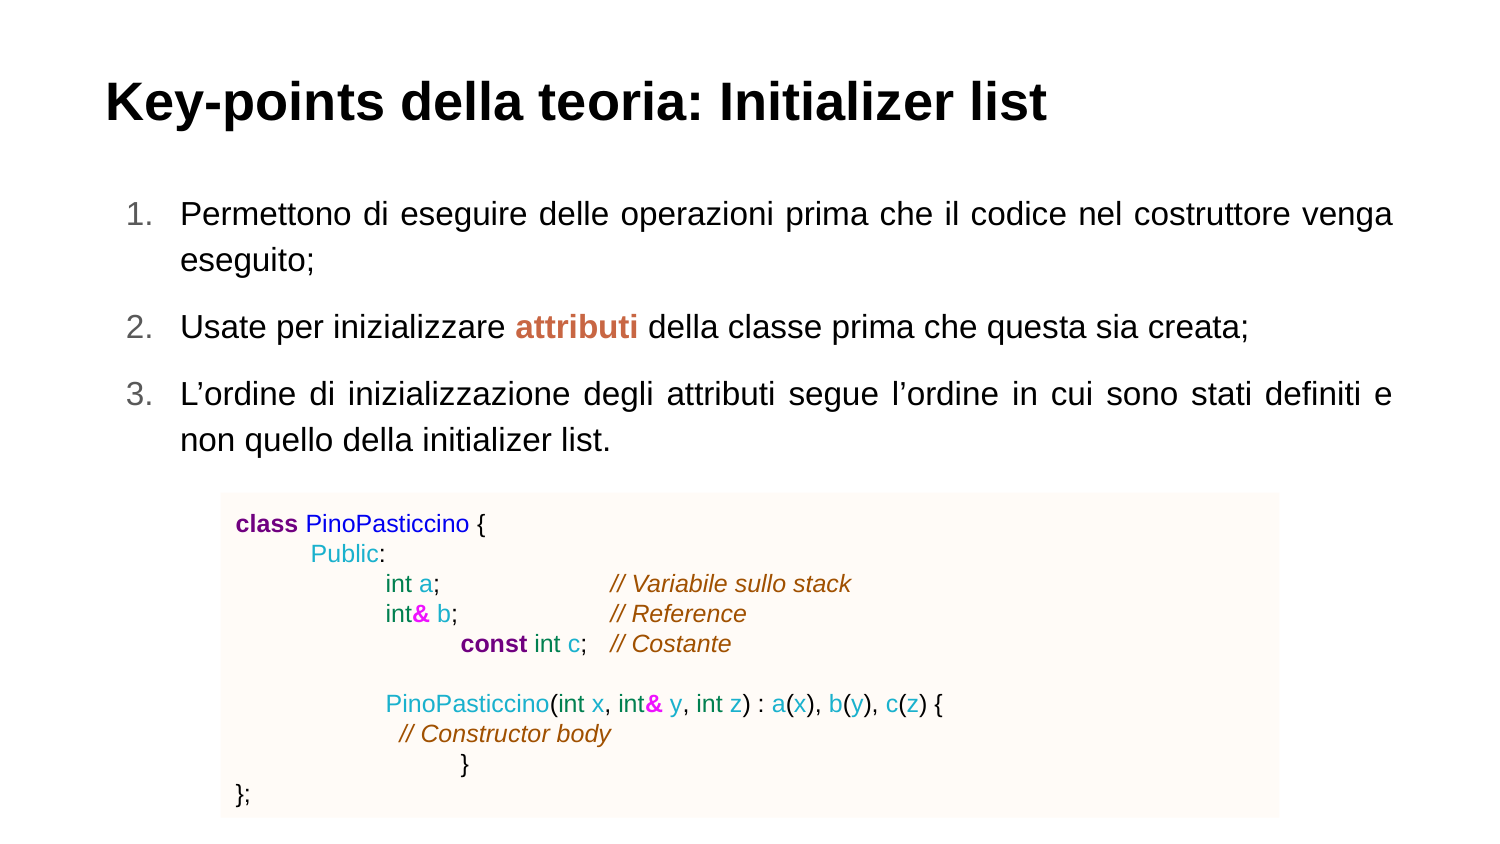

# Key-points della teoria: Initializer list
Permettono di eseguire delle operazioni prima che il codice nel costruttore venga eseguito;
Usate per inizializzare attributi della classe prima che questa sia creata;
L’ordine di inizializzazione degli attributi segue l’ordine in cui sono stati definiti e non quello della initializer list.
class PinoPasticcino {
Public:
int a;		// Variabile sullo stack
int& b;		// Reference
	const int c;	// Costante

PinoPasticcino(int x, int& y, int z) : a(x), b(y), c(z) {
  // Constructor body
    	}
};